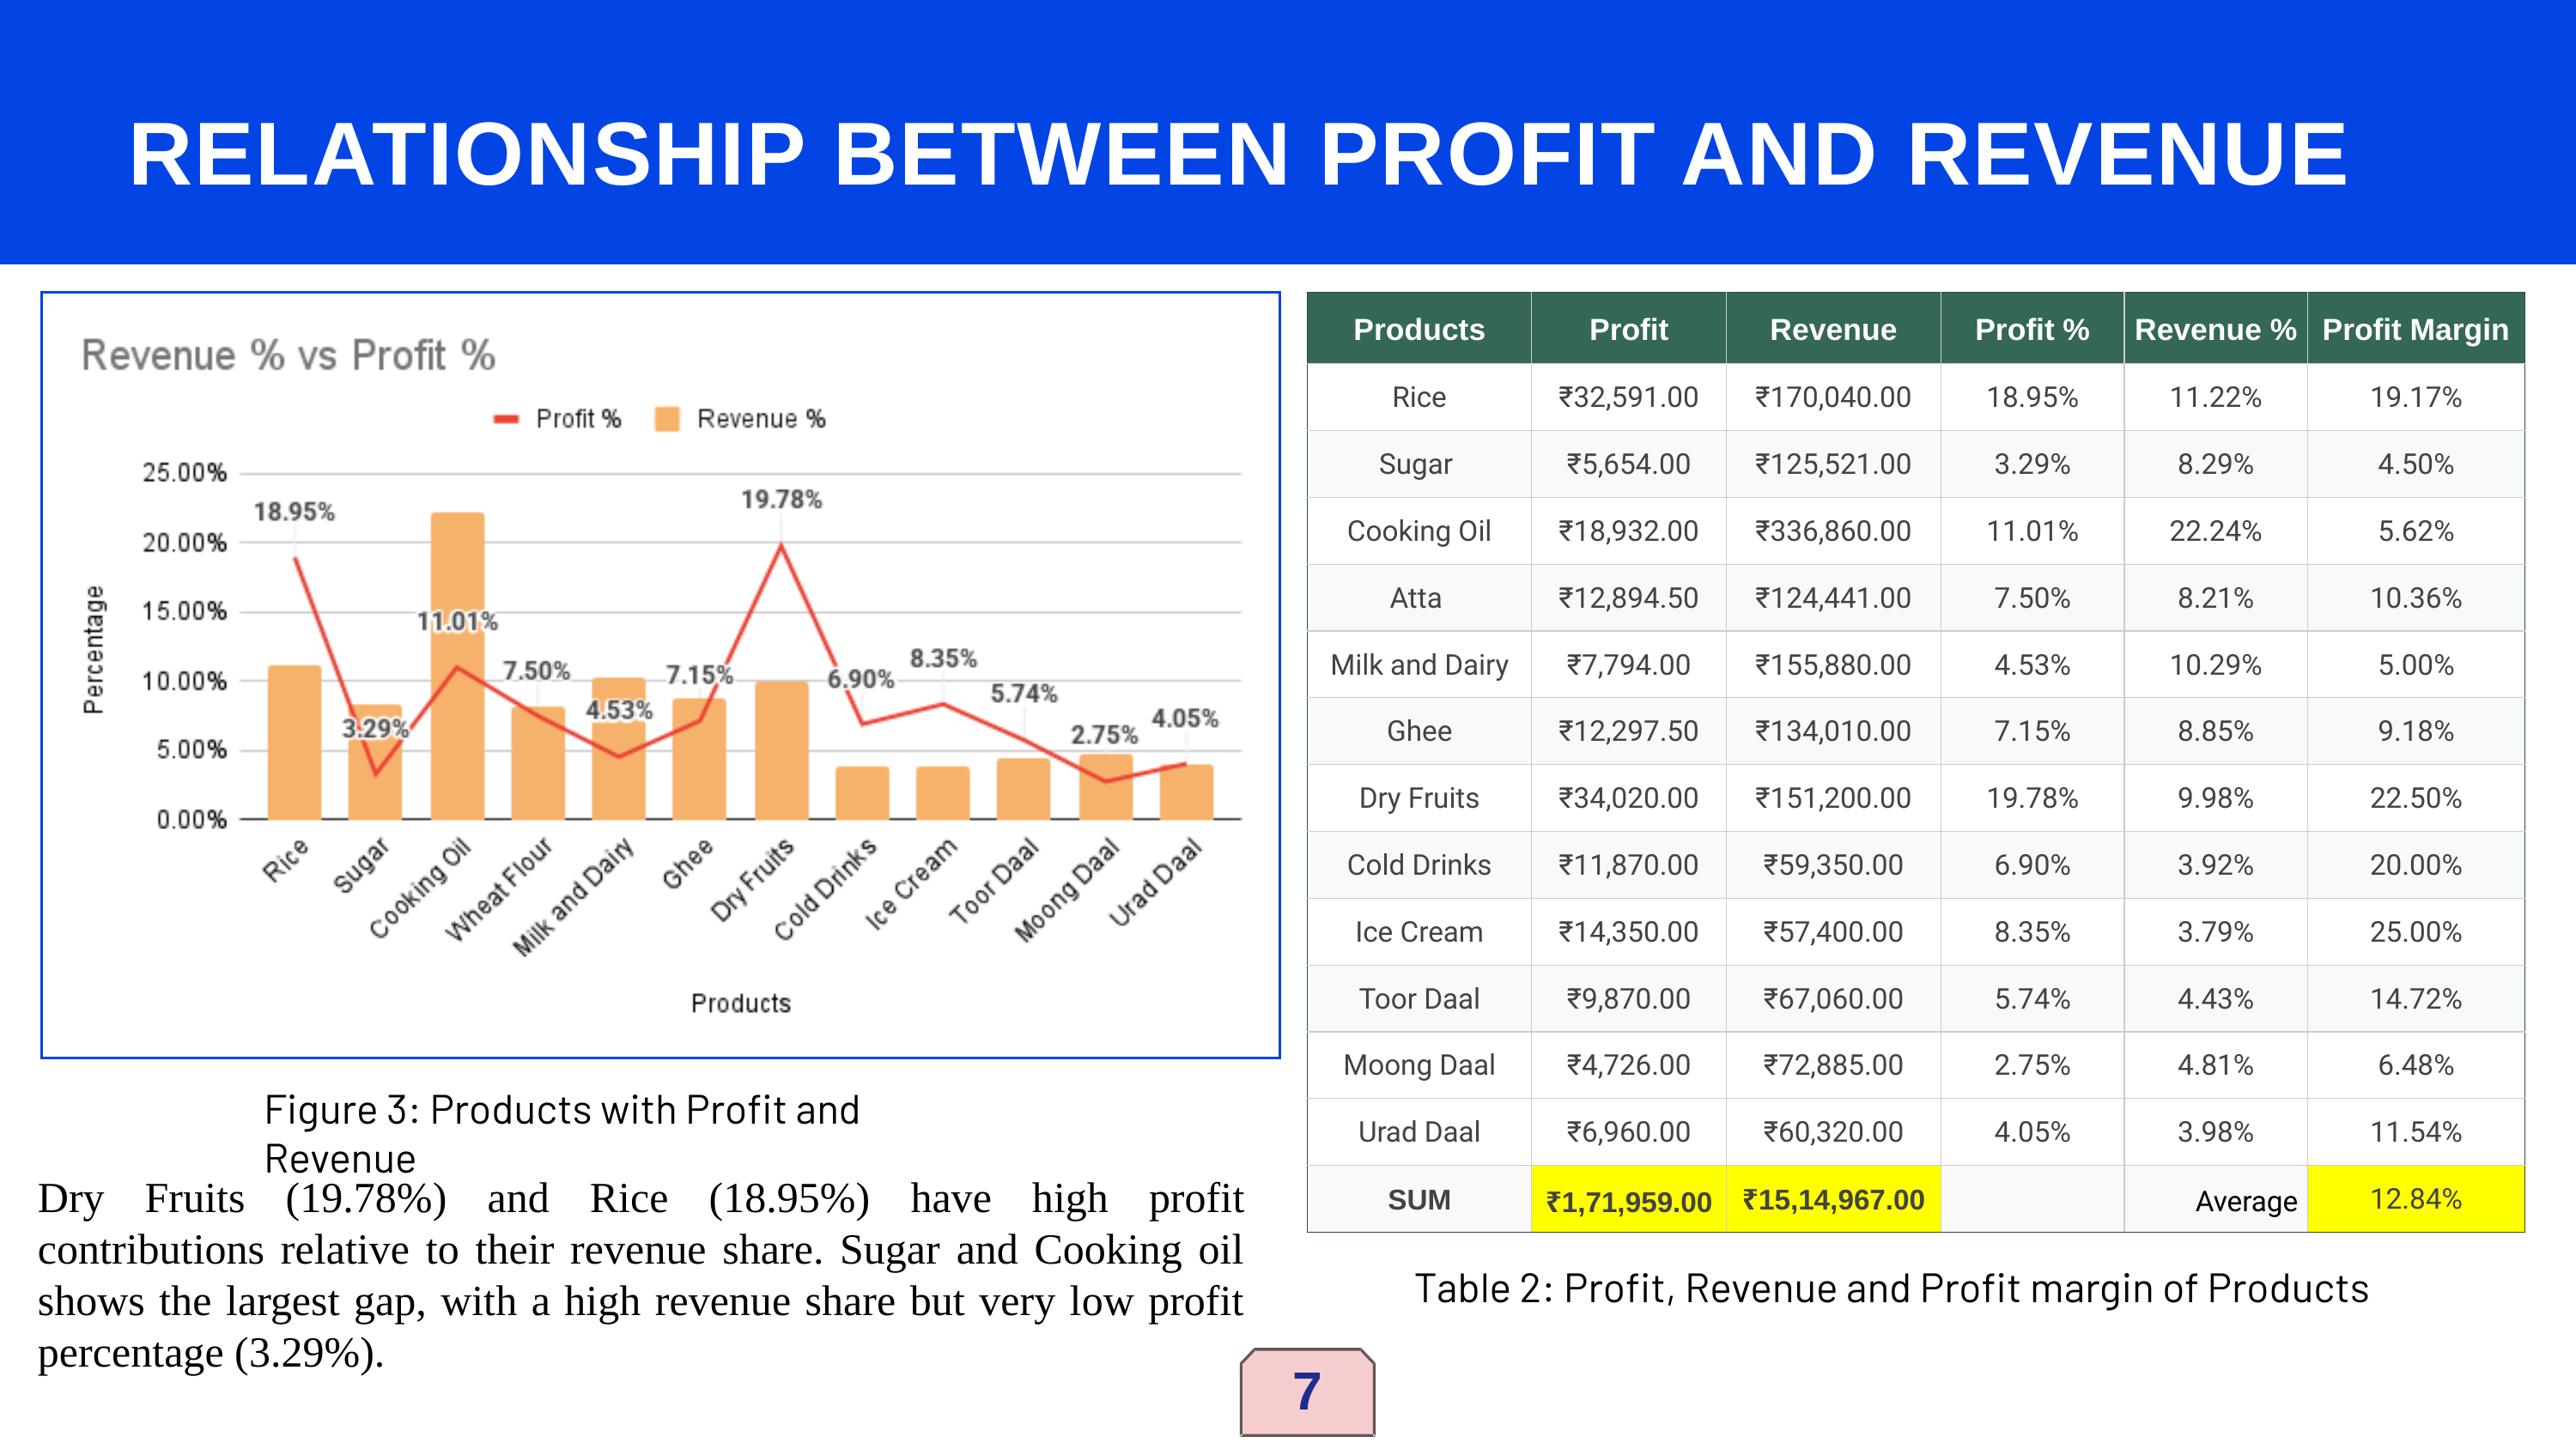

RELATIONSHIP BETWEEN PROFIT AND REVENUE

| Products | Profit | Revenue | Profit % | Revenue % | Profit Margin |
| --- | --- | --- | --- | --- | --- |
| Rice | ₹32,591.00 | ₹170,040.00 | 18.95% | 11.22% | 19.17% |
| Sugar | ₹5,654.00 | ₹125,521.00 | 3.29% | 8.29% | 4.50% |
| Cooking Oil | ₹18,932.00 | ₹336,860.00 | 11.01% | 22.24% | 5.62% |
| Atta | ₹12,894.50 | ₹124,441.00 | 7.50% | 8.21% | 10.36% |
| Milk and Dairy | ₹7,794.00 | ₹155,880.00 | 4.53% | 10.29% | 5.00% |
| Ghee | ₹12,297.50 | ₹134,010.00 | 7.15% | 8.85% | 9.18% |
| Dry Fruits | ₹34,020.00 | ₹151,200.00 | 19.78% | 9.98% | 22.50% |
| Cold Drinks | ₹11,870.00 | ₹59,350.00 | 6.90% | 3.92% | 20.00% |
| Ice Cream | ₹14,350.00 | ₹57,400.00 | 8.35% | 3.79% | 25.00% |
| Toor Daal | ₹9,870.00 | ₹67,060.00 | 5.74% | 4.43% | 14.72% |
| Moong Daal | ₹4,726.00 | ₹72,885.00 | 2.75% | 4.81% | 6.48% |
| Urad Daal | ₹6,960.00 | ₹60,320.00 | 4.05% | 3.98% | 11.54% |
| SUM | ₹1,71,959.00 | ₹15,14,967.00 |  | Average | 12.84% |
Figure 3: Products with Profit and Revenue
Dry Fruits (19.78%) and Rice (18.95%) have high profit contributions relative to their revenue share. Sugar and Cooking oil shows the largest gap, with a high revenue share but very low profit percentage (3.29%).

Table 2: Profit, Revenue and Profit margin of Products

7